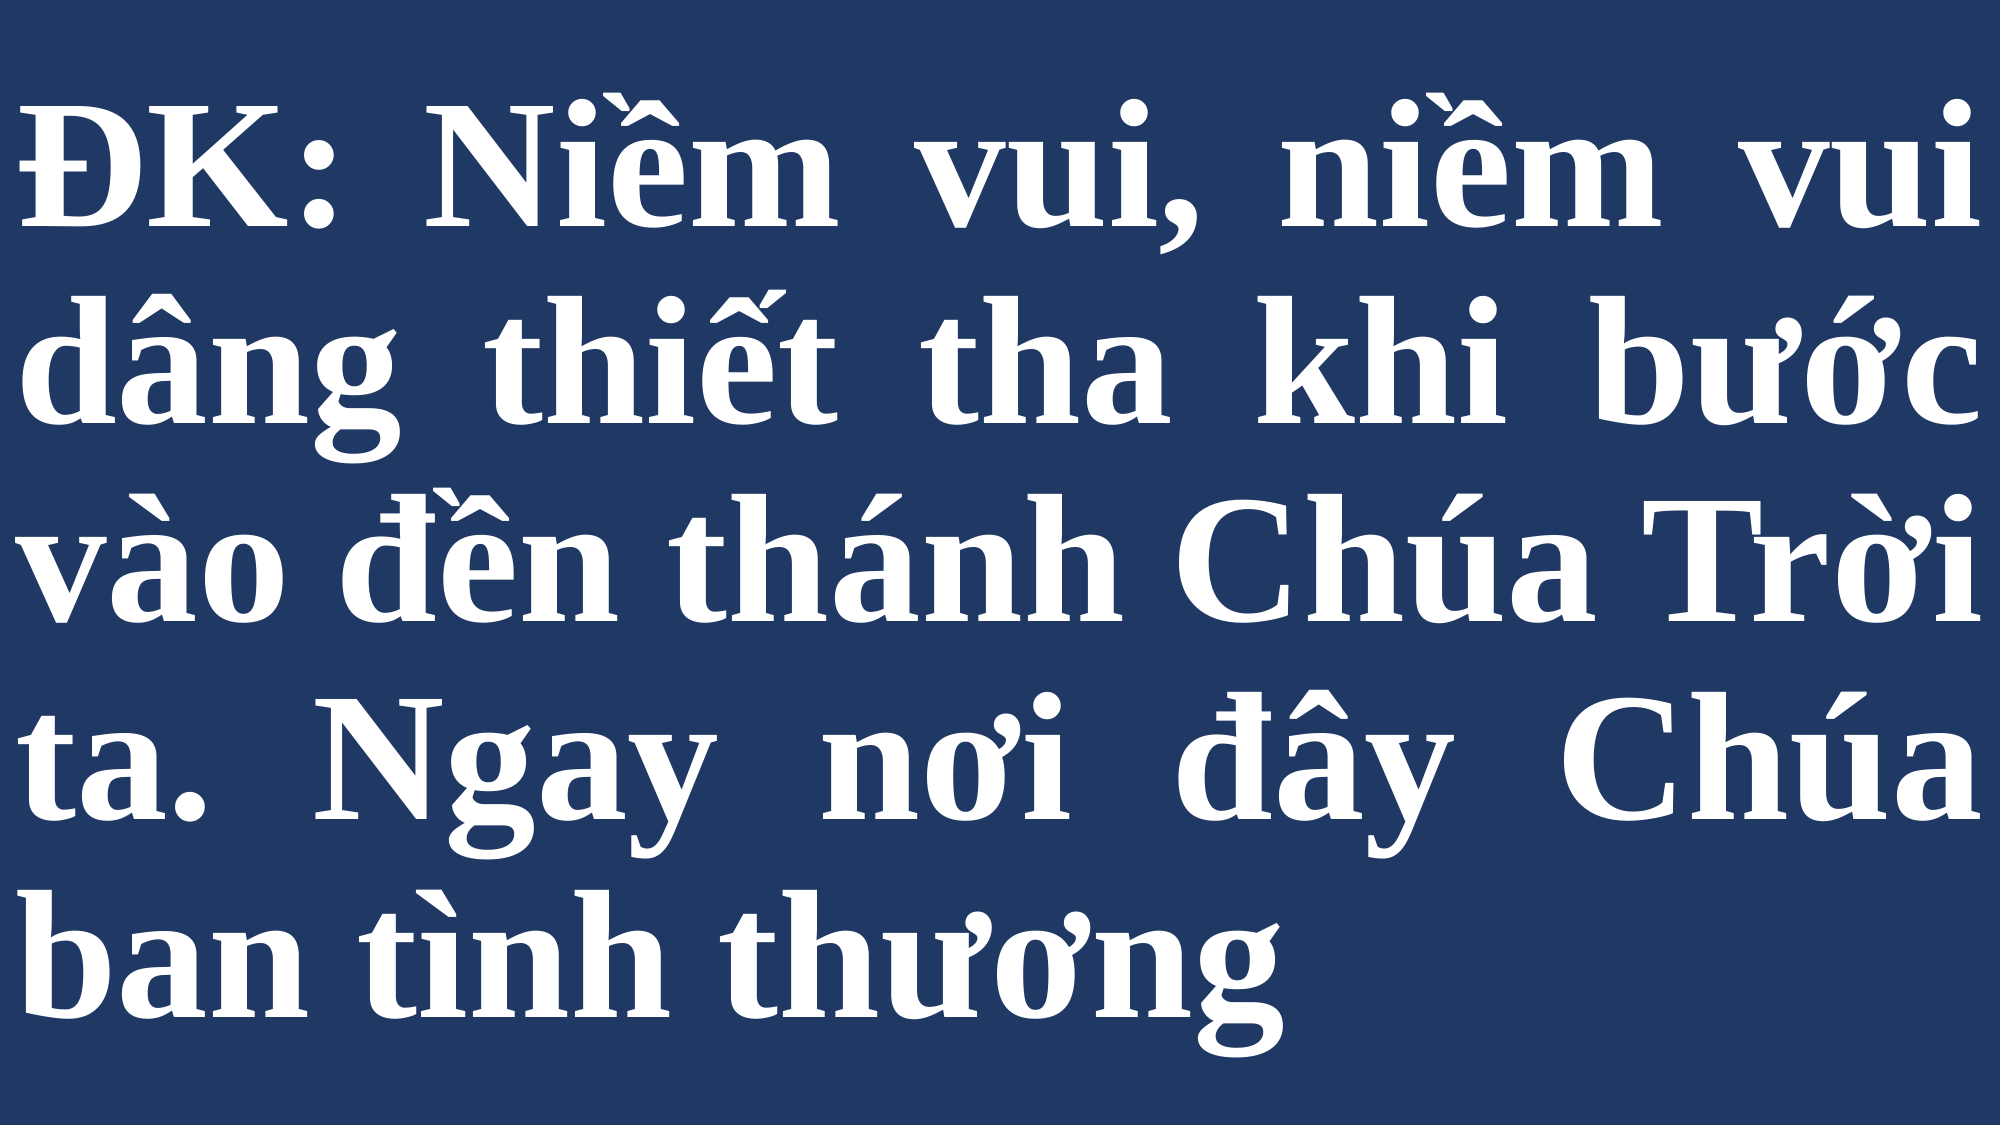

# ĐK: Niềm vui, niềm vui dâng thiết tha khi bước vào đền thánh Chúa Trời ta. Ngay nơi đây Chúa ban tình thương